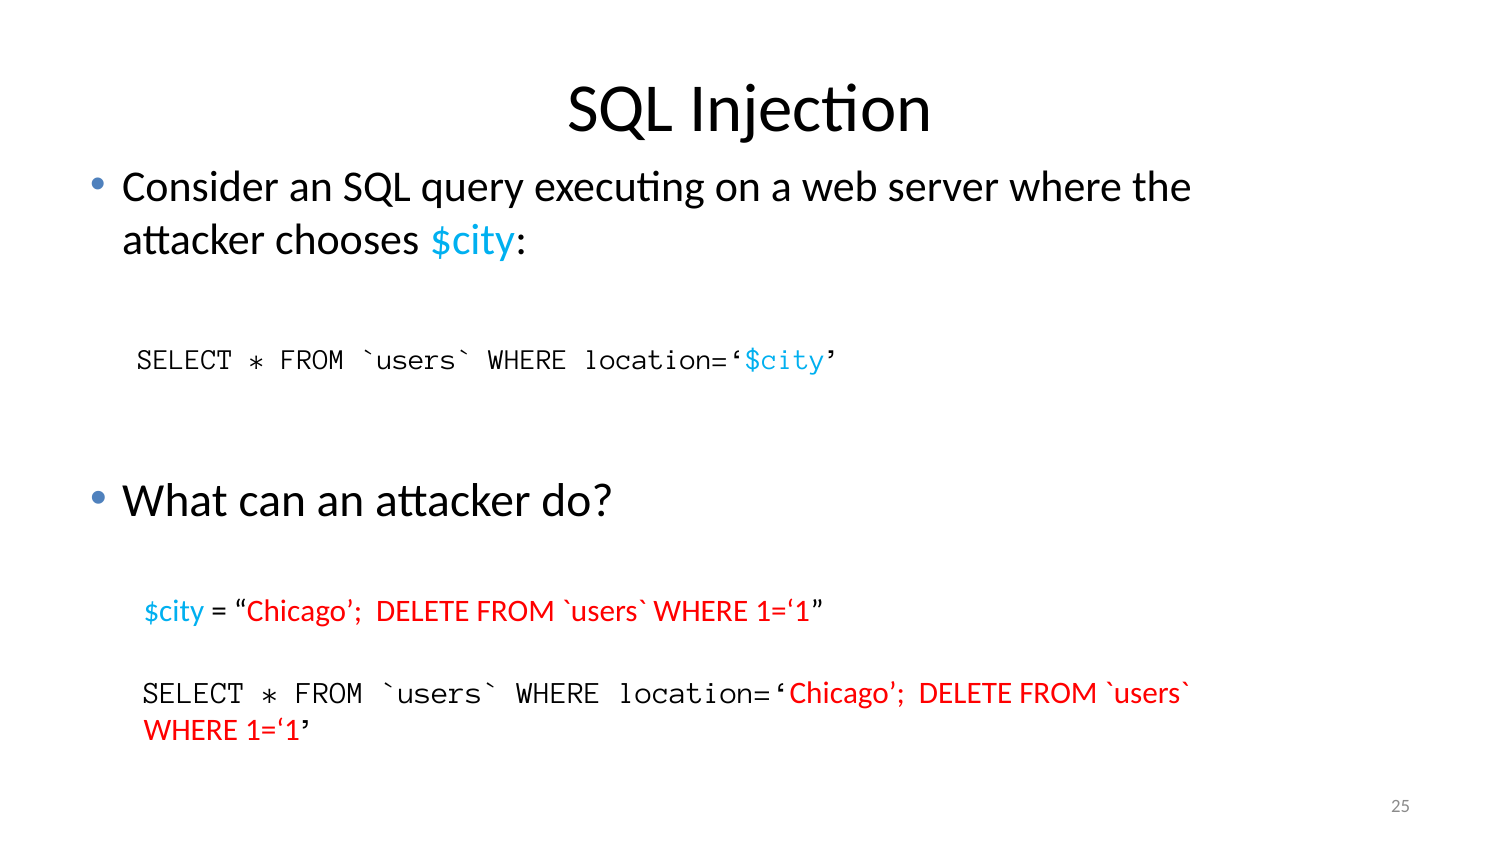

# SQL Injection
Consider an SQL query executing on a web server where the attacker chooses $city:

   SELECT * FROM `users` WHERE location=‘$city’

What can an attacker do?

$city = “Chicago’;  DELETE FROM `users` WHERE 1=‘1”

SELECT * FROM `users` WHERE location=‘Chicago’;  DELETE FROM `users` WHERE 1=‘1’

25